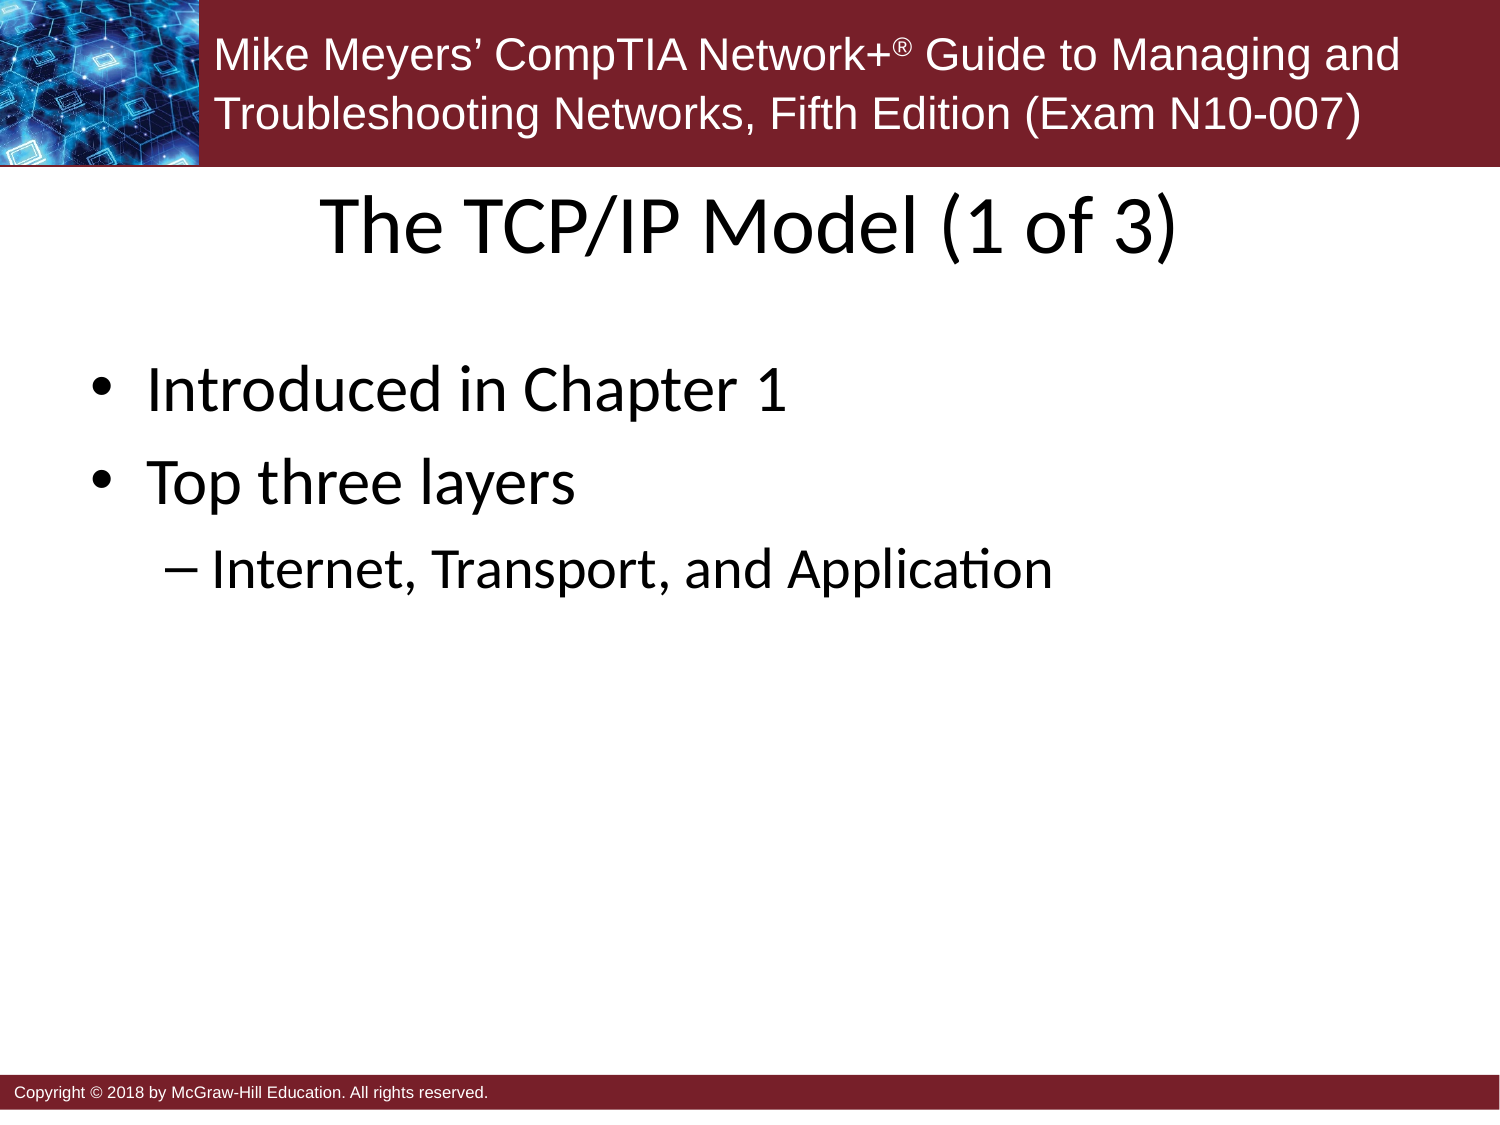

# The TCP/IP Model (1 of 3)
Introduced in Chapter 1
Top three layers
Internet, Transport, and Application